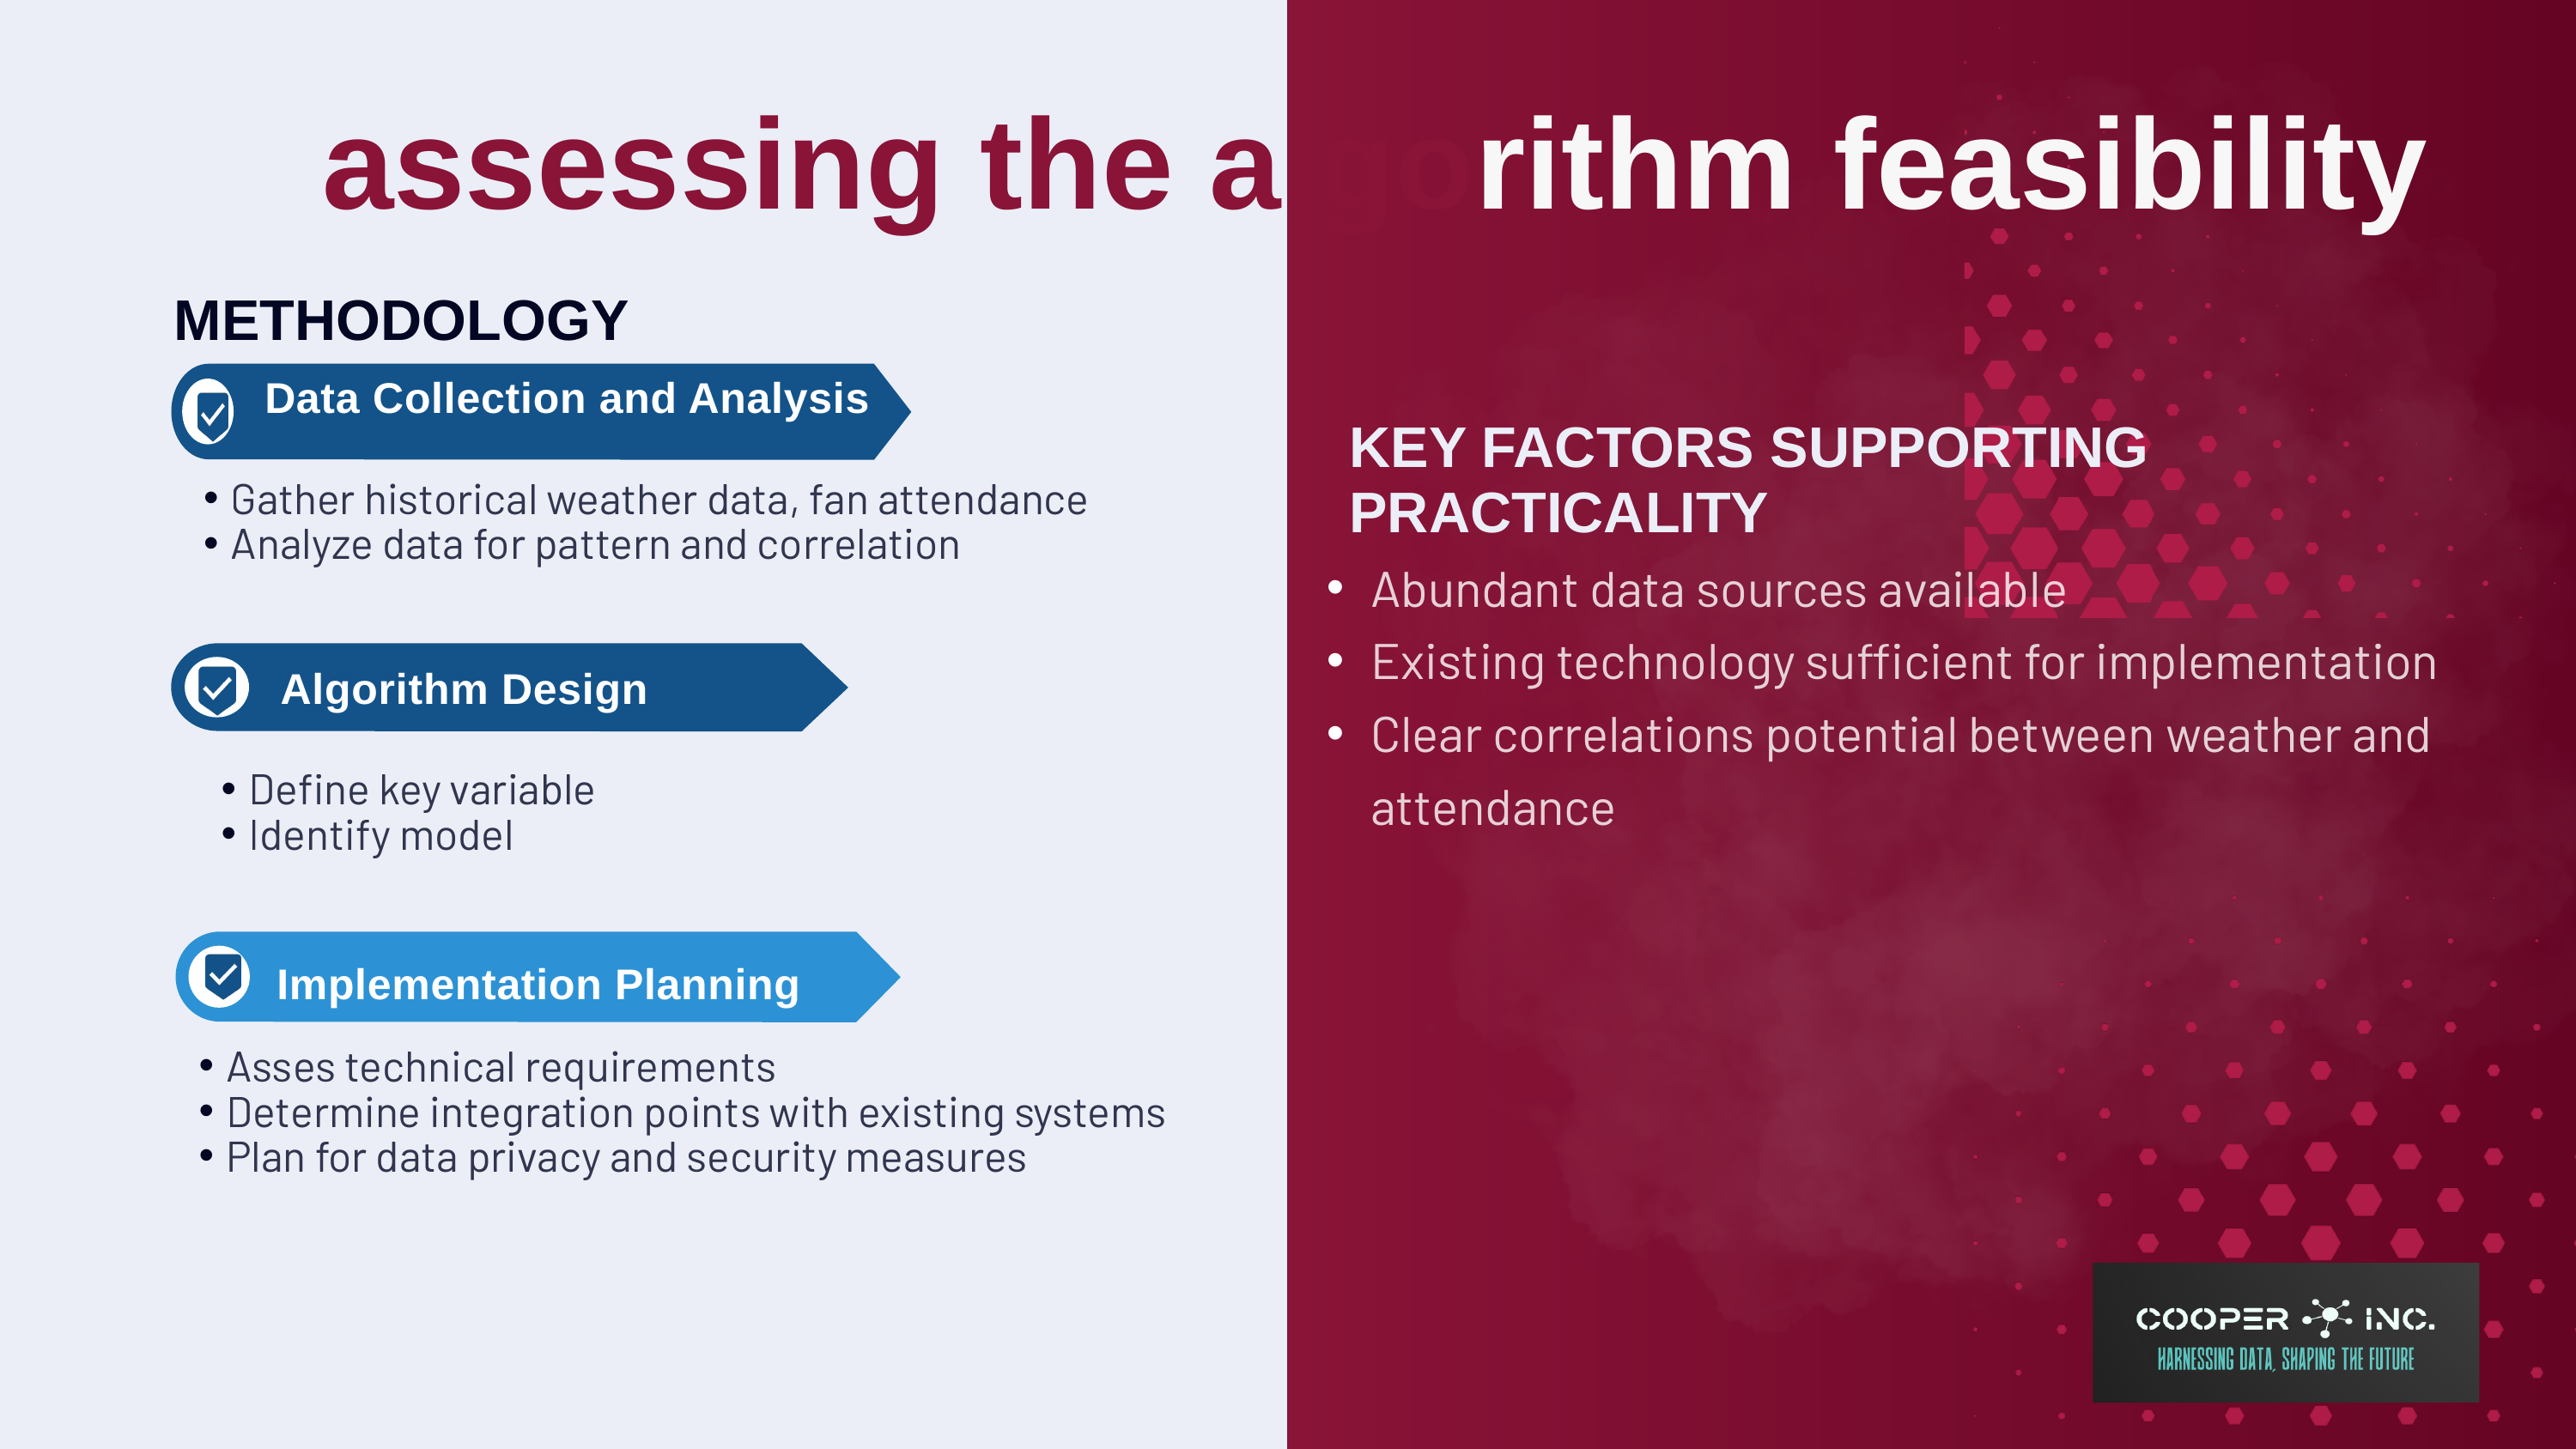

assessing the algorithm feasibility
METHODOLOGY

Data Collection and Analysis

KEY FACTORS SUPPORTING PRACTICALITY
Gather historical weather data, fan attendance
Analyze data for pattern and correlation
Abundant data sources available
Existing technology sufficient for implementation
Clear correlations potential between weather and attendance

Algorithm Design

Define key variable
Identify model

Implementation Planning
Asses technical requirements
Determine integration points with existing systems
Plan for data privacy and security measures